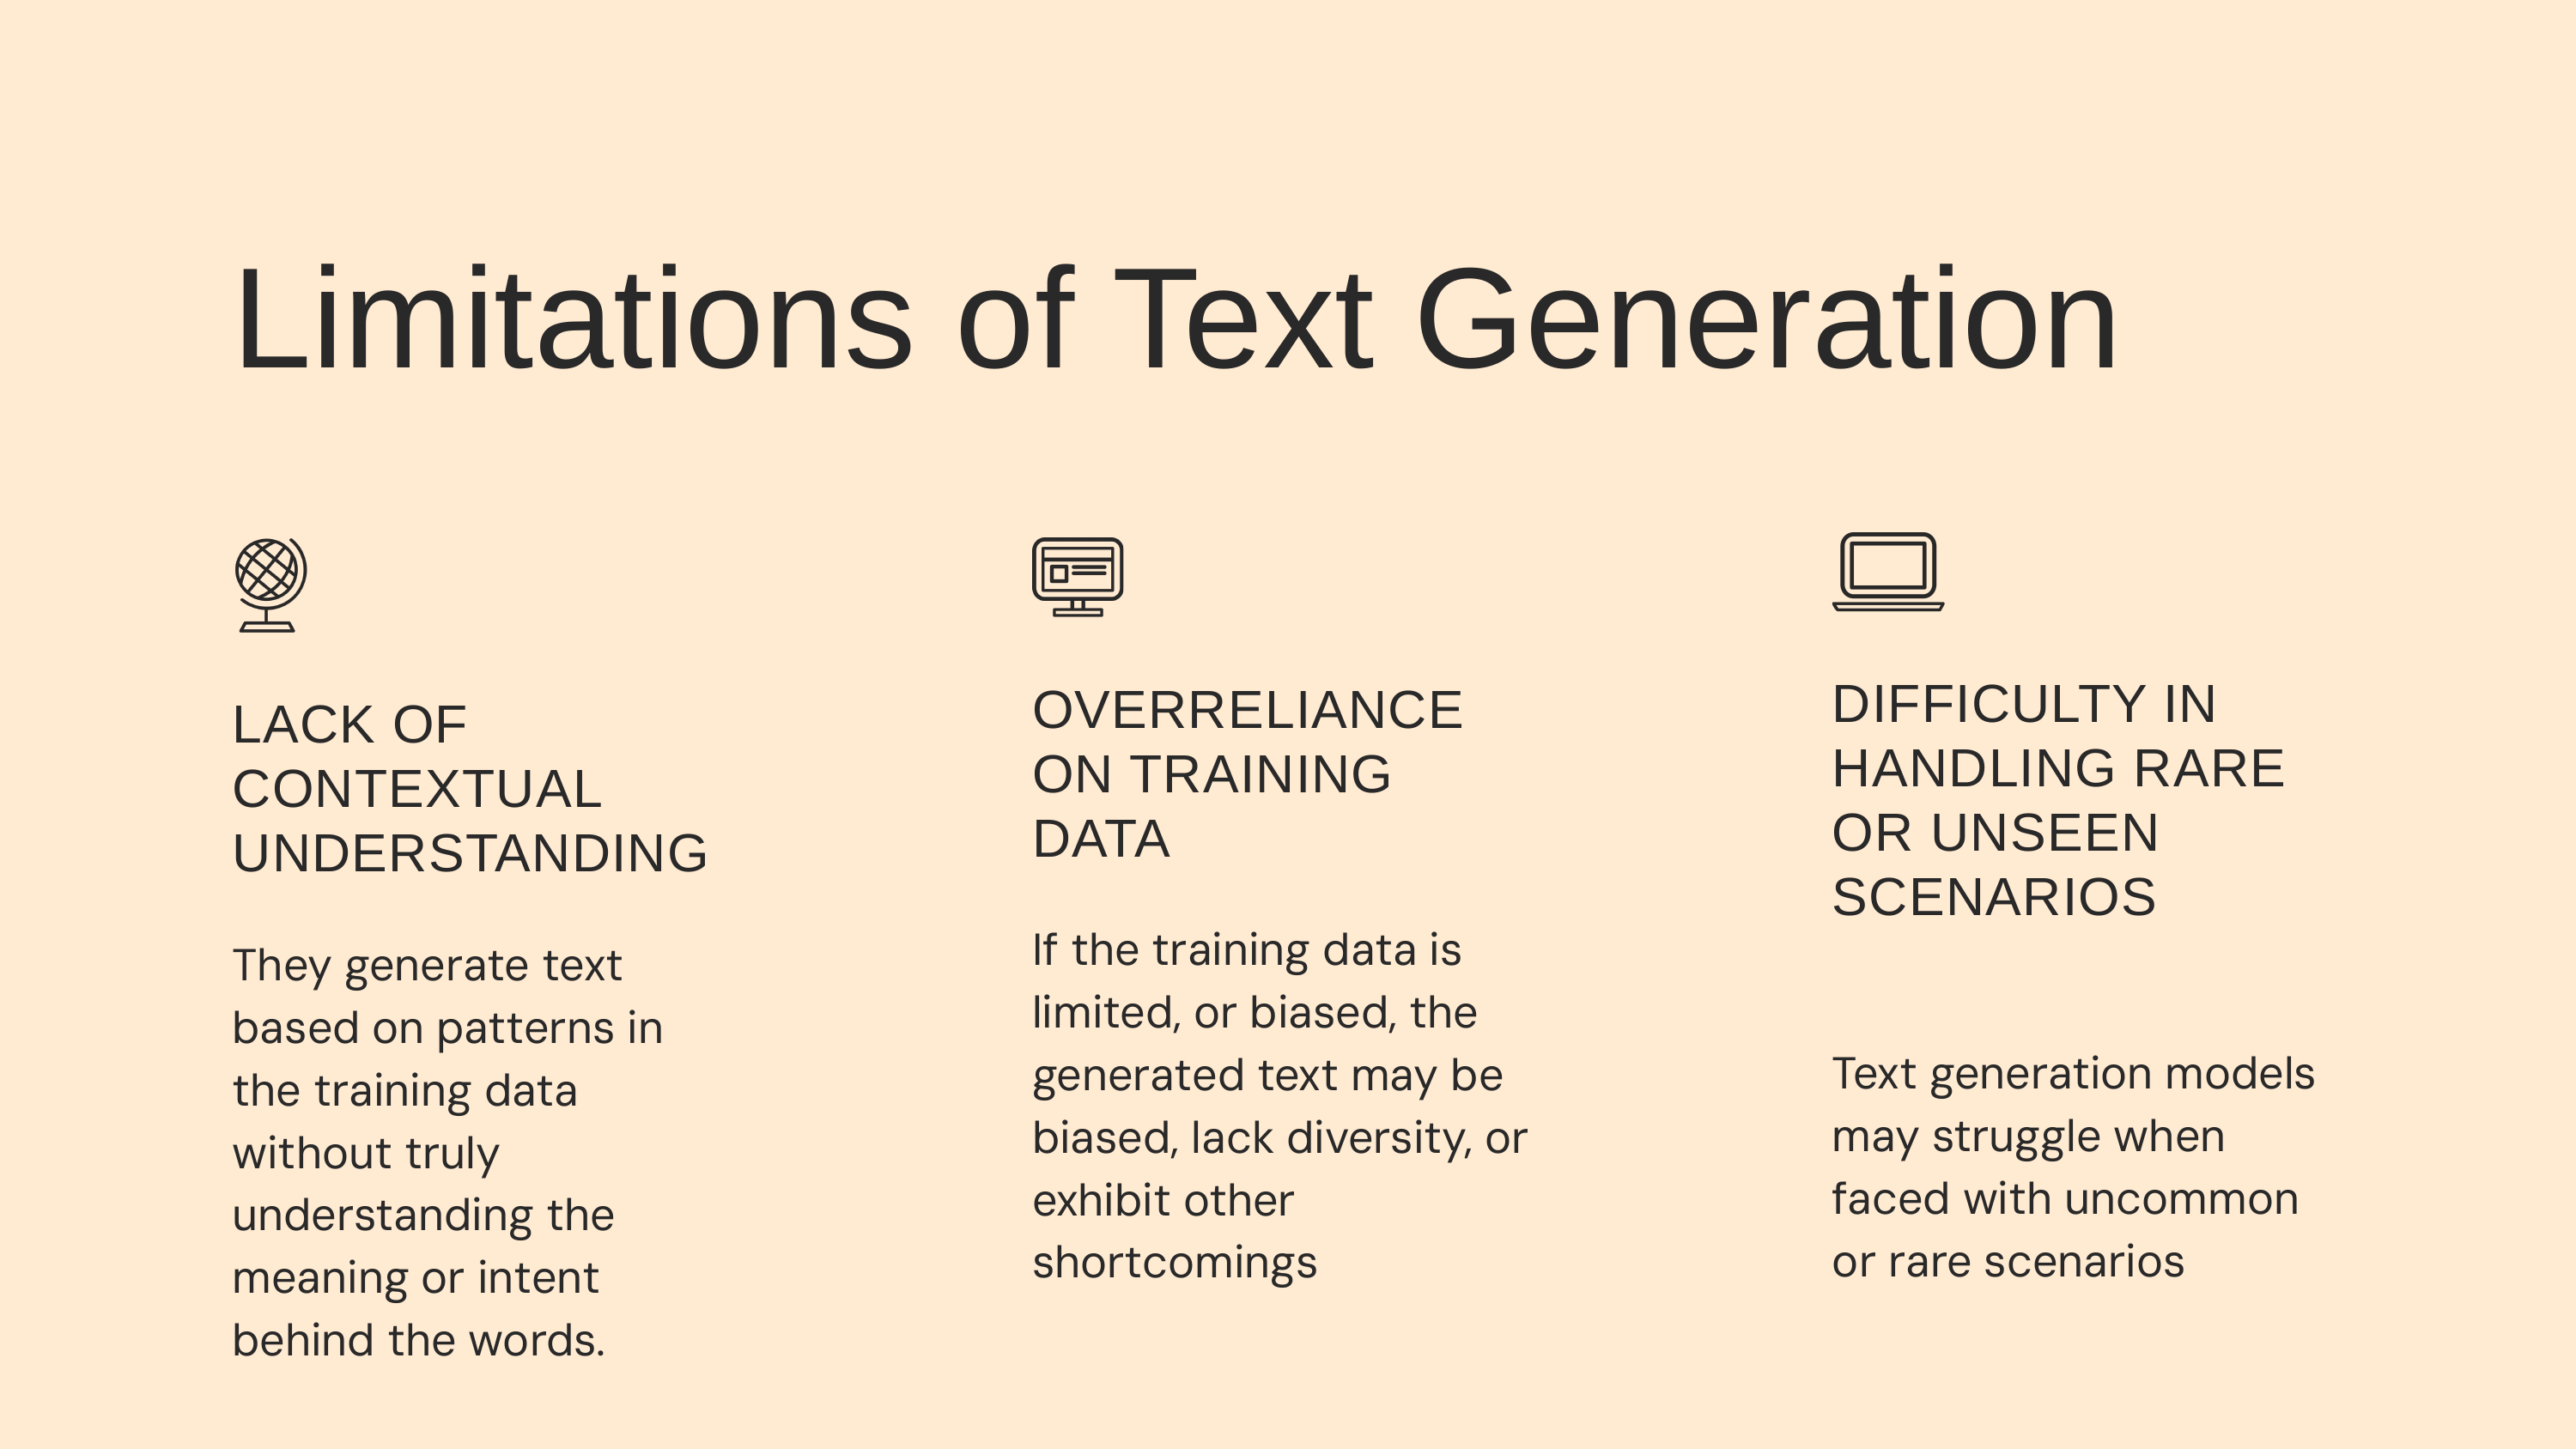

Limitations of Text Generation

DIFFICULTY IN HANDLING RARE OR UNSEEN SCENARIOS

Text generation models may struggle when faced with uncommon or rare scenarios

LACK OF CONTEXTUAL UNDERSTANDING
They generate text based on patterns in the training data without truly understanding the meaning or intent behind the words.

OVERRELIANCE ON TRAINING DATA

If the training data is limited, or biased, the generated text may be biased, lack diversity, or exhibit other shortcomings